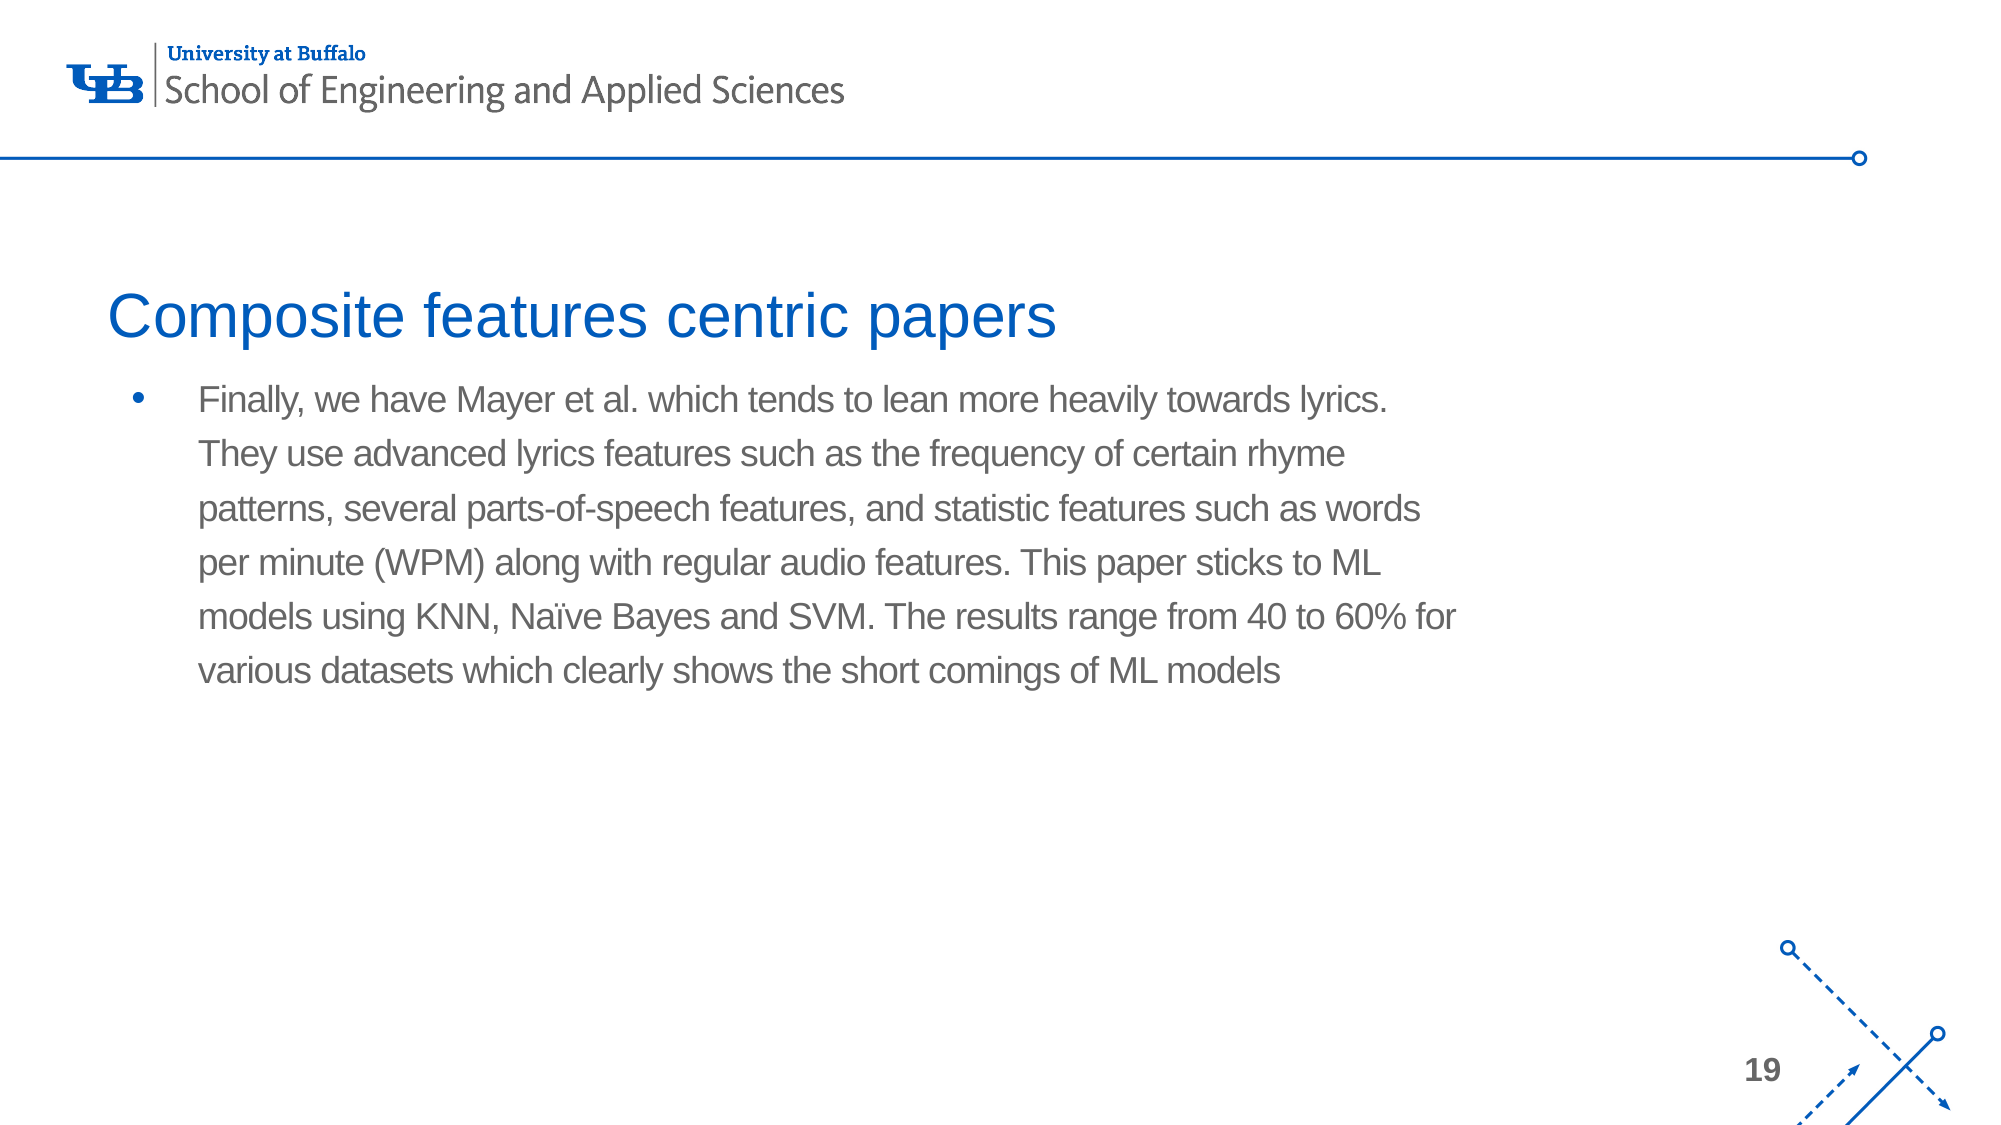

# Composite features centric papers
Finally, we have Mayer et al. which tends to lean more heavily towards lyrics. They use advanced lyrics features such as the frequency of certain rhyme patterns, several parts-of-speech features, and statistic features such as words per minute (WPM) along with regular audio features. This paper sticks to ML models using KNN, Naïve Bayes and SVM. The results range from 40 to 60% for various datasets which clearly shows the short comings of ML models